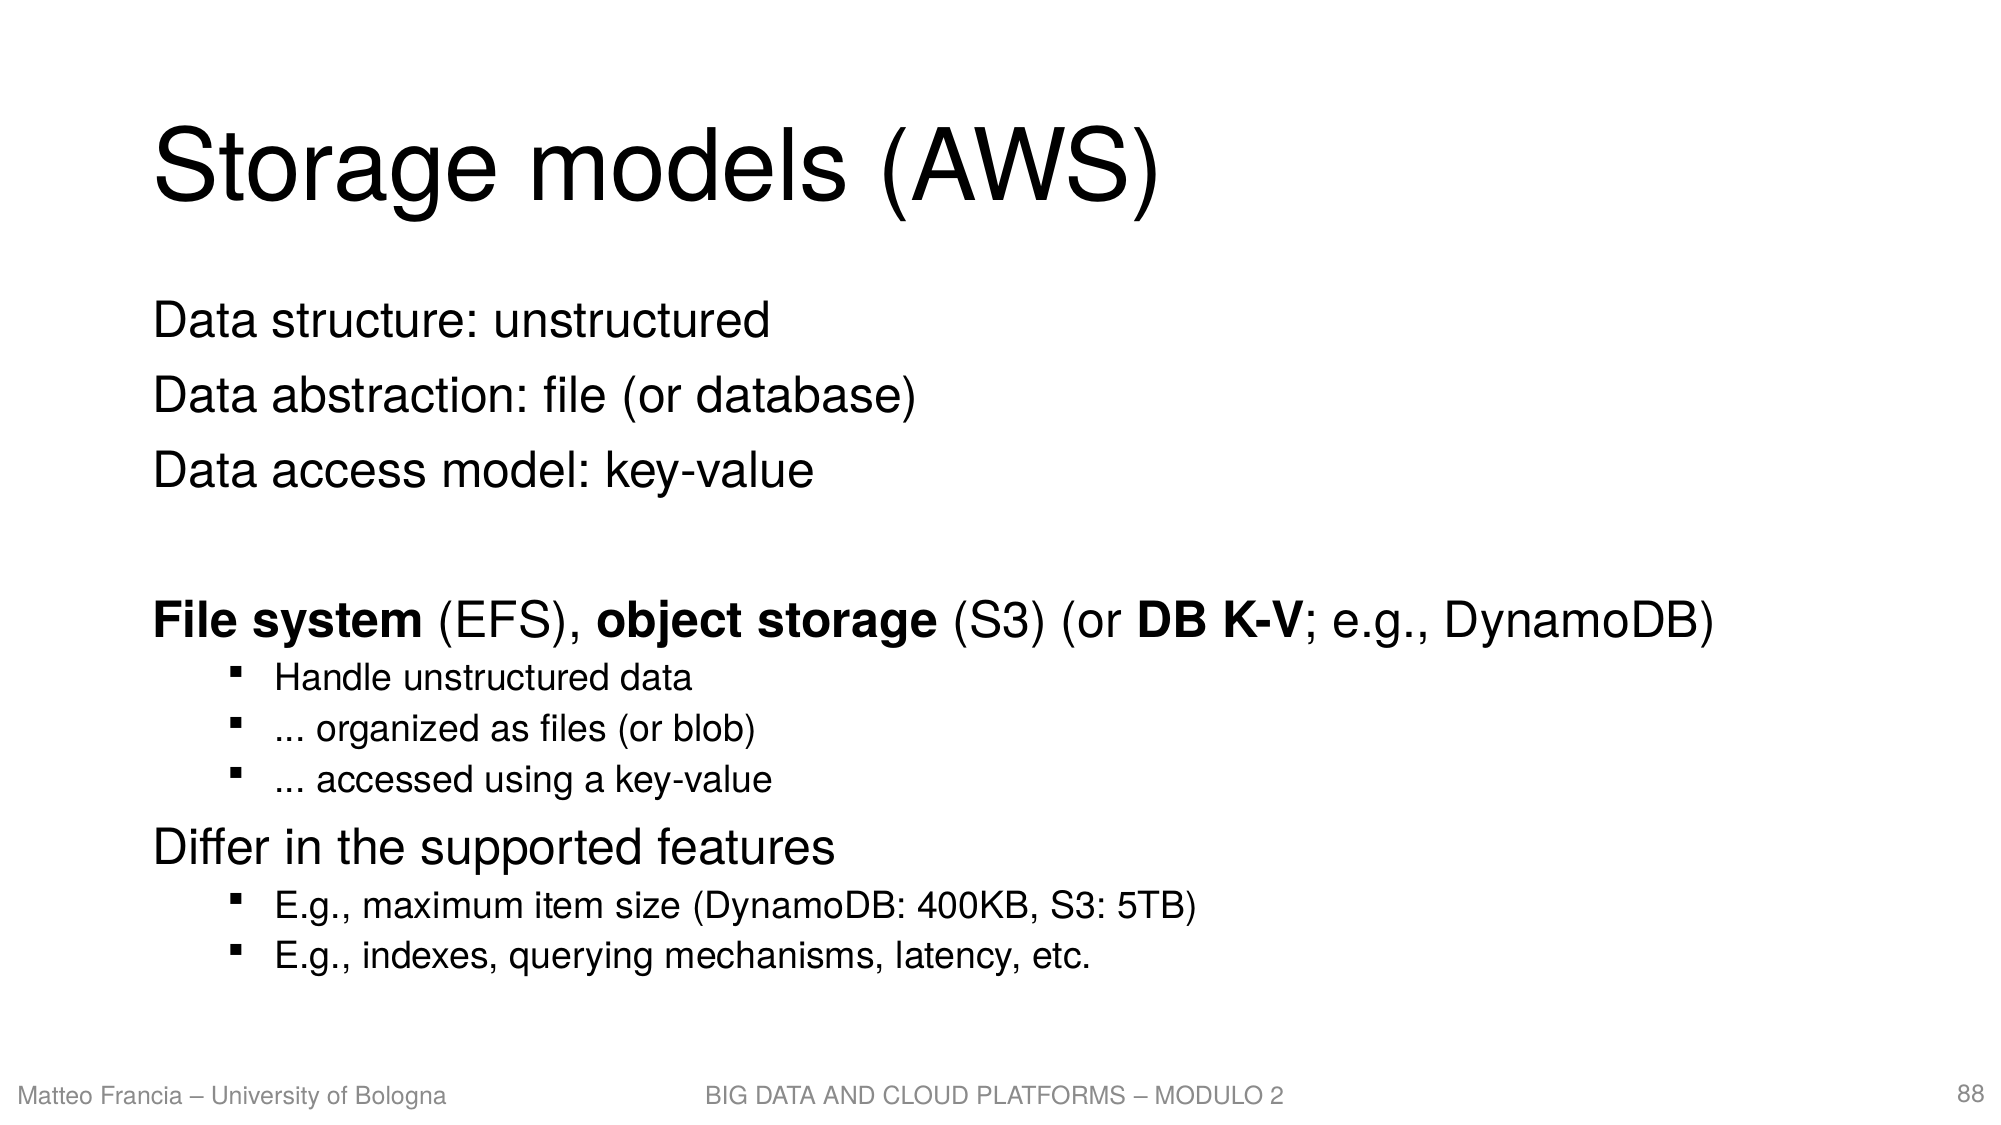

# Storage models (AWS)
Data structure: unstructured
Data abstraction: file (or database)
Data access model: key-value

File system (EFS), object storage (S3) (or DB K-V; e.g., DynamoDB)
Handle unstructured data
... organized as files (or blob)
... accessed using a key-value
Differ in the supported features
E.g., maximum item size (DynamoDB: 400KB, S3: 5TB)
E.g., indexes, querying mechanisms, latency, etc.
88
Matteo Francia – University of Bologna